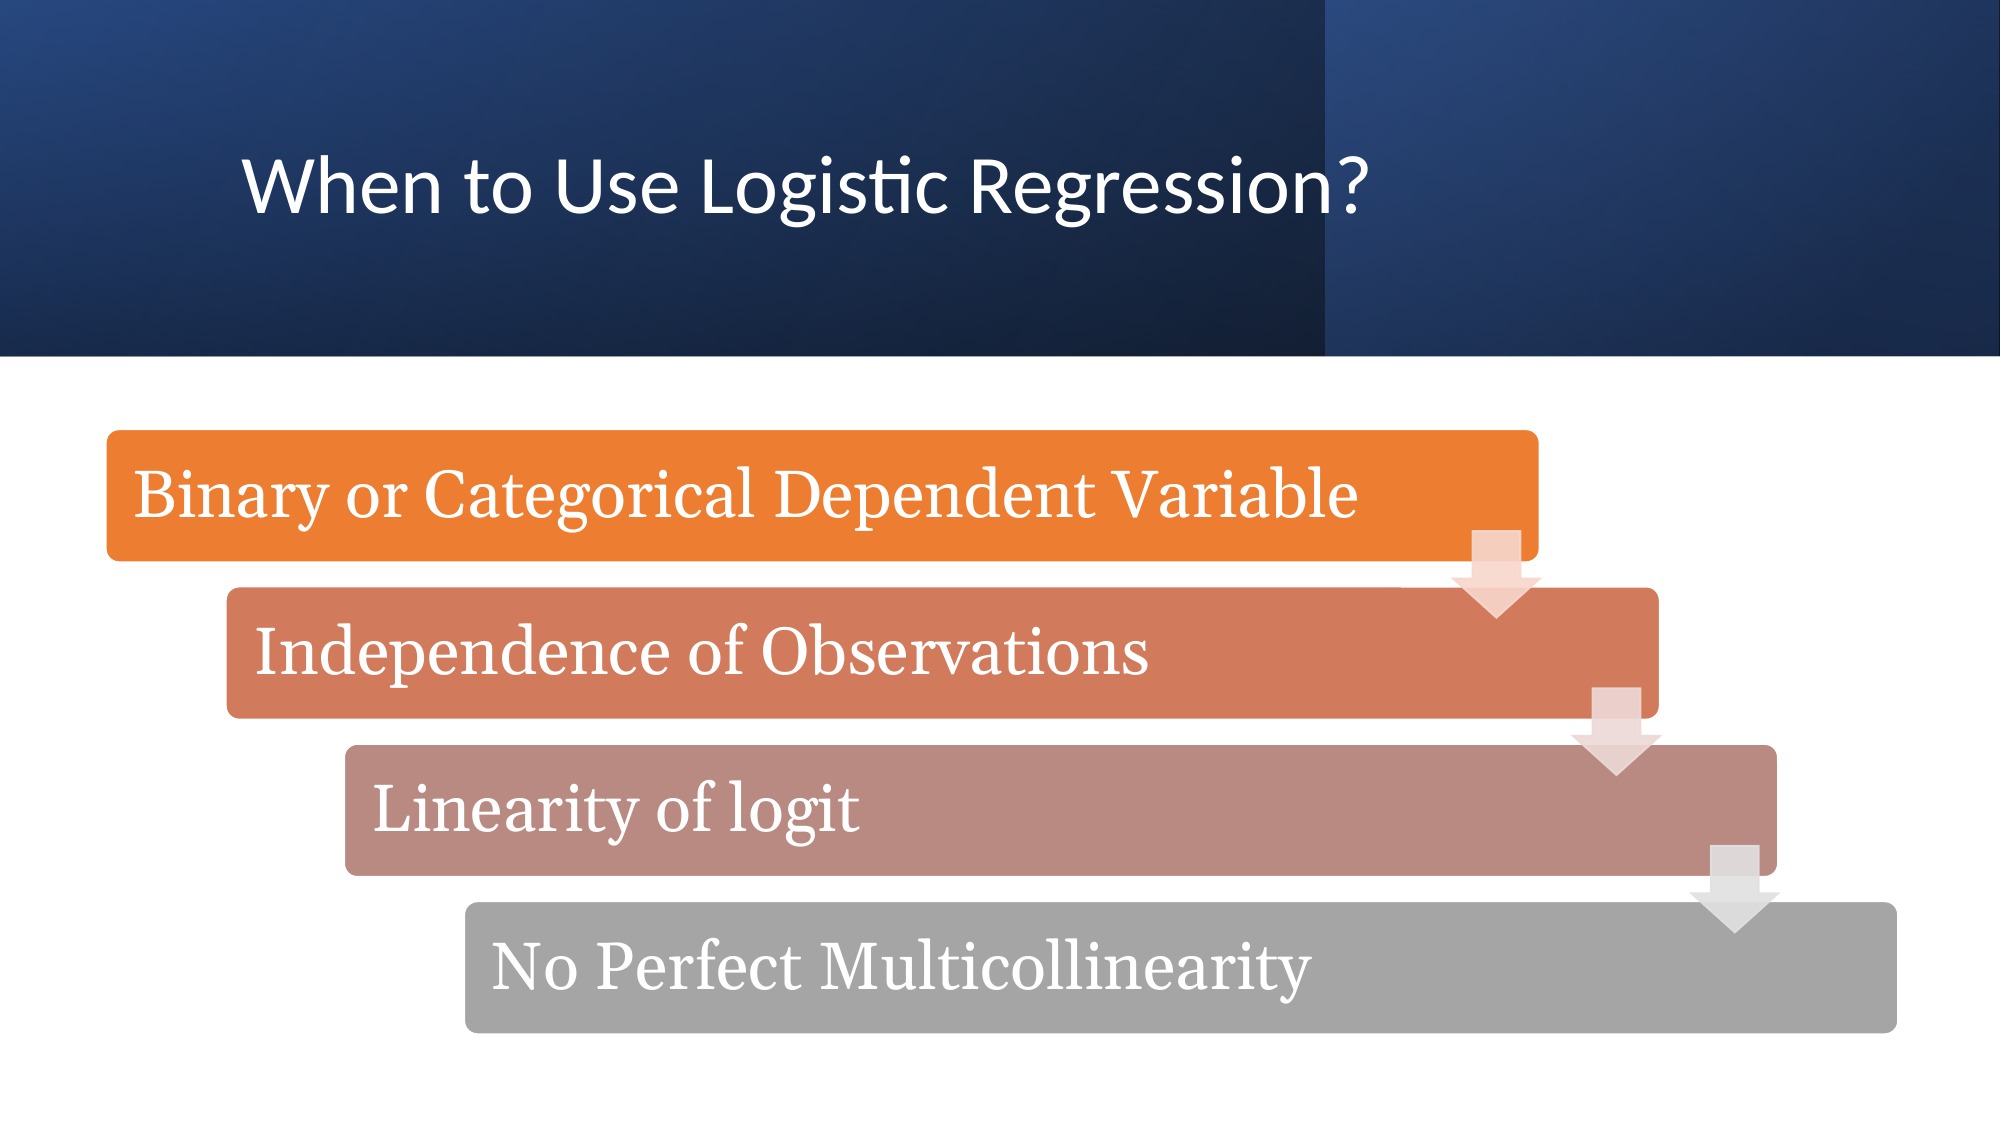

# When to Use Logistic Regression?
Binary or Categorical Dependent Variable
Independence of Observations
Linearity of logit
No Perfect Multicollinearity